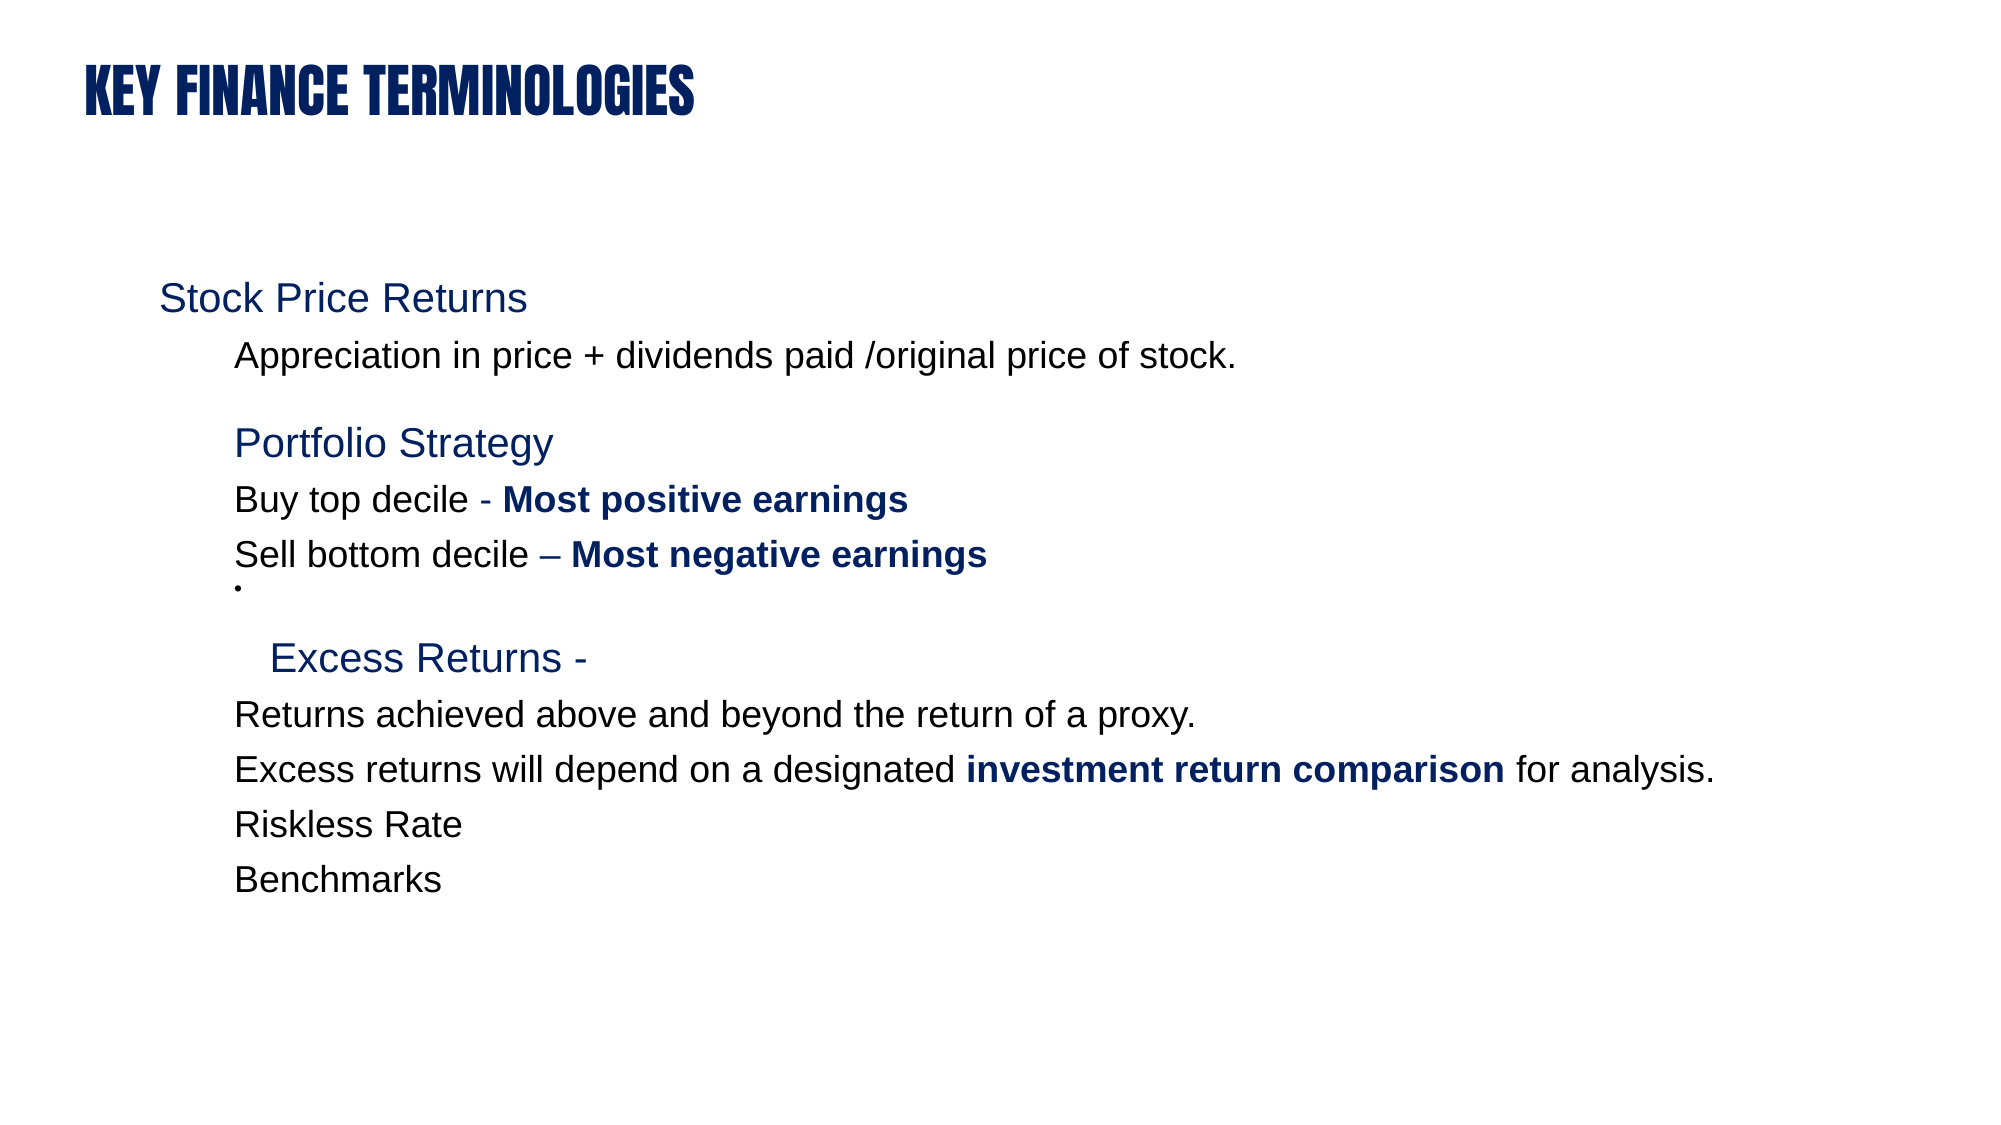

1
KEY FINANCE TERMINOLOGIES
Stock Price Returns
Appreciation in price + dividends paid /original price of stock.
Portfolio Strategy
Buy top decile - Most positive earnings
Sell bottom decile – Most negative earnings
Excess Returns -
Returns achieved above and beyond the return of a proxy.
Excess returns will depend on a designated investment return comparison for analysis.
Riskless Rate
Benchmarks